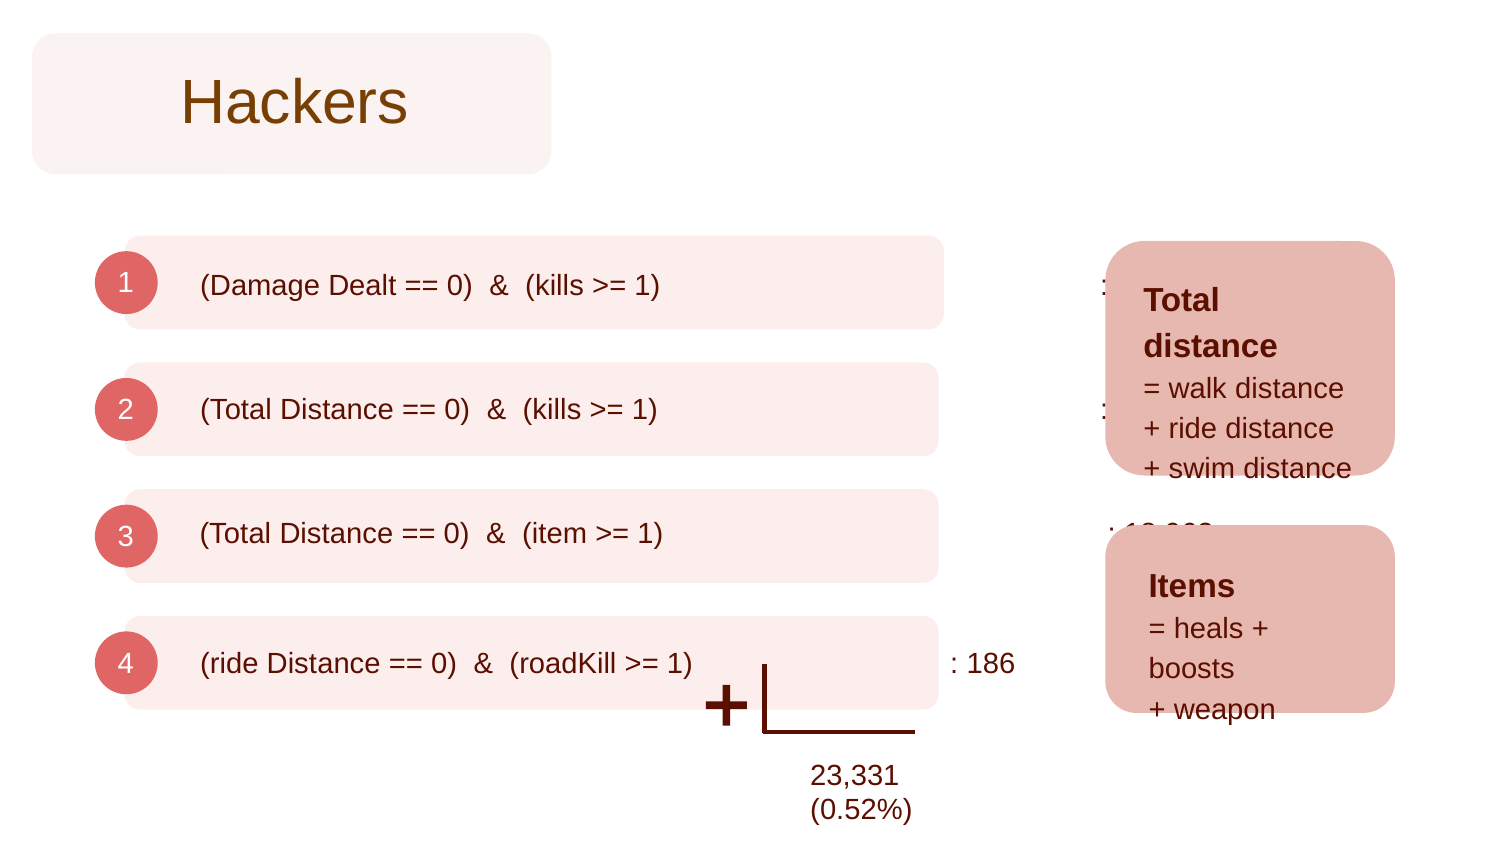

Hackers

1
(Damage Dealt == 0)  &  (kills >= 1)			:  4,153

Total distance
= walk distance
+ ride distance
+ swim distance

2
(Total Distance == 0)  &  (kills >= 1)			: 1,535

(Total Distance == 0)  &  (item >= 1)			 : 18,963
3

Items
= heals + boosts
+ weapon

4
(ride Distance == 0)  &  (roadKill >= 1)		: 186

23,331 	(0.52%)